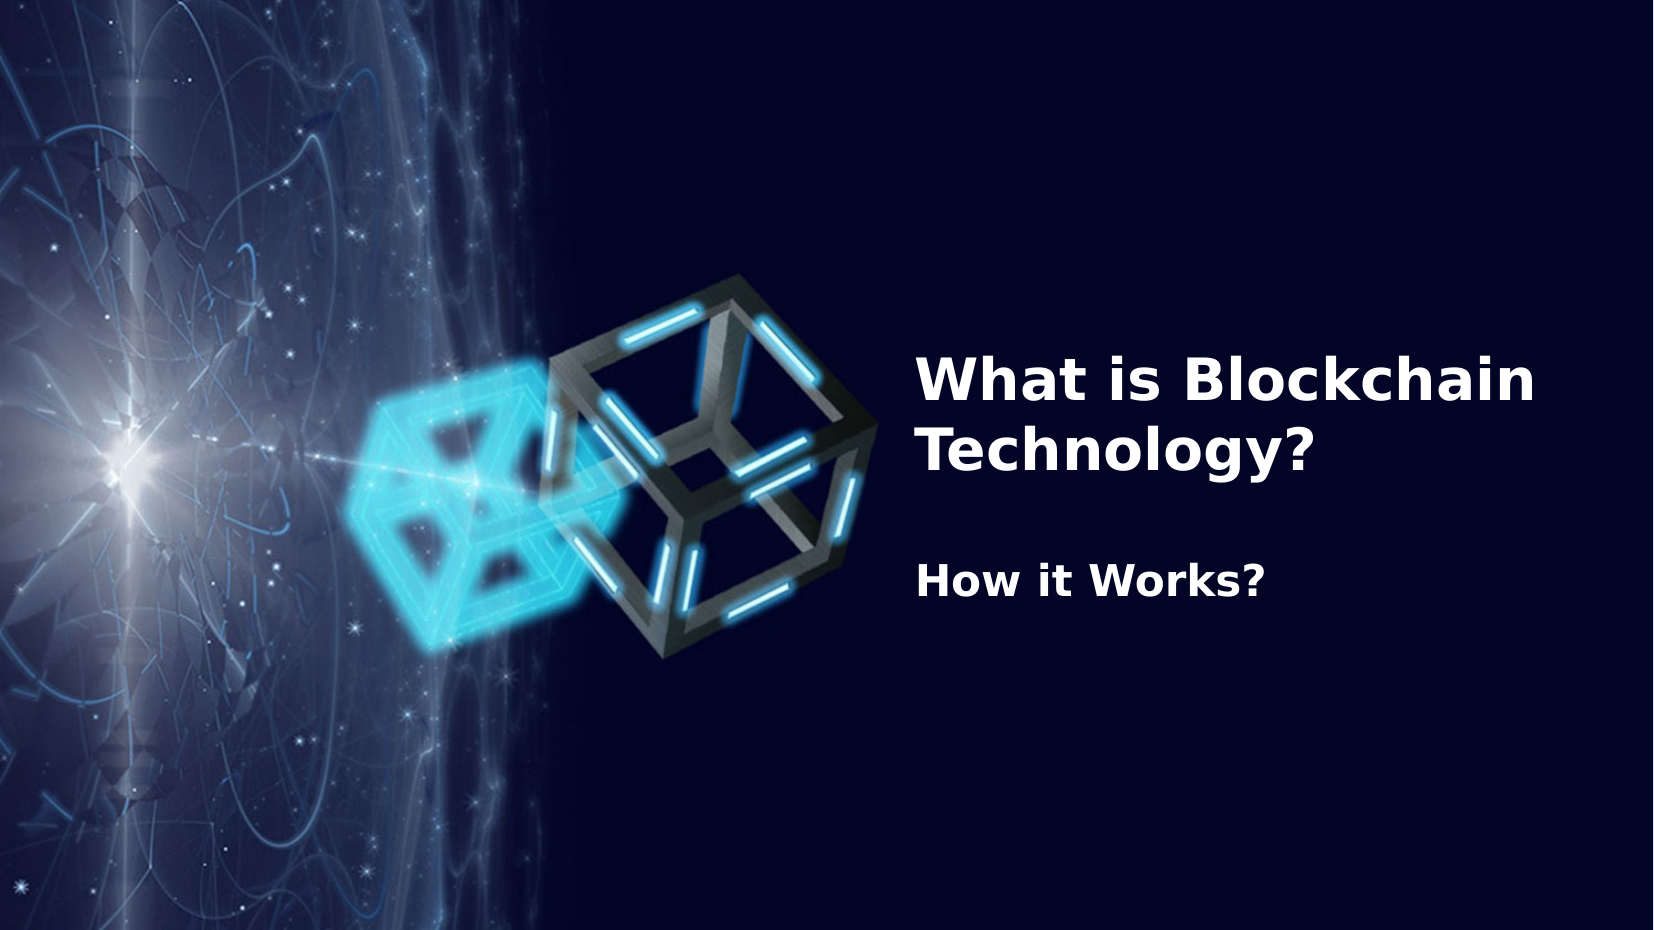

What is Blockchain Technology?

How it Works?